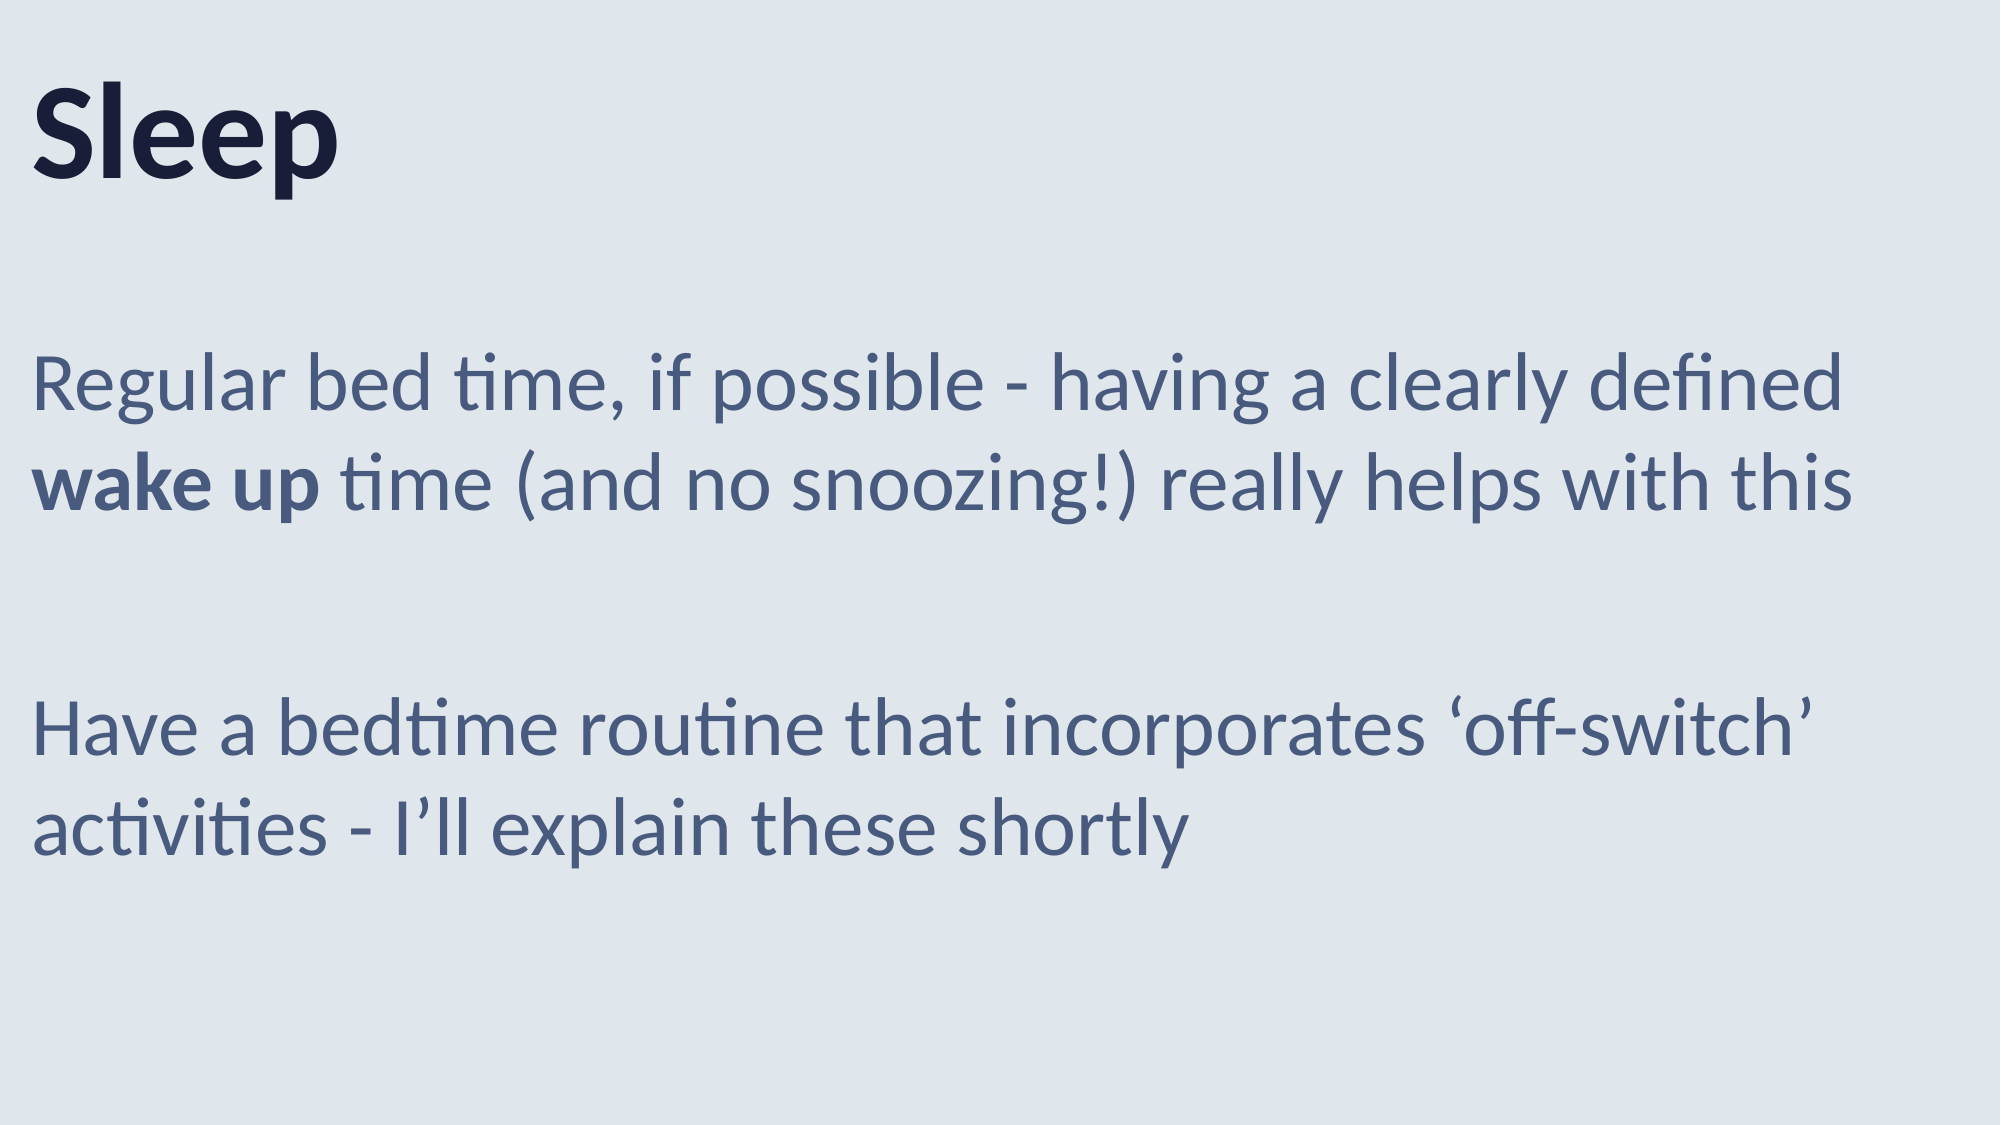

Sleep
Regular bed time, if possible - having a clearly defined wake up time (and no snoozing!) really helps with this
Have a bedtime routine that incorporates ‘off-switch’ activities - I’ll explain these shortly